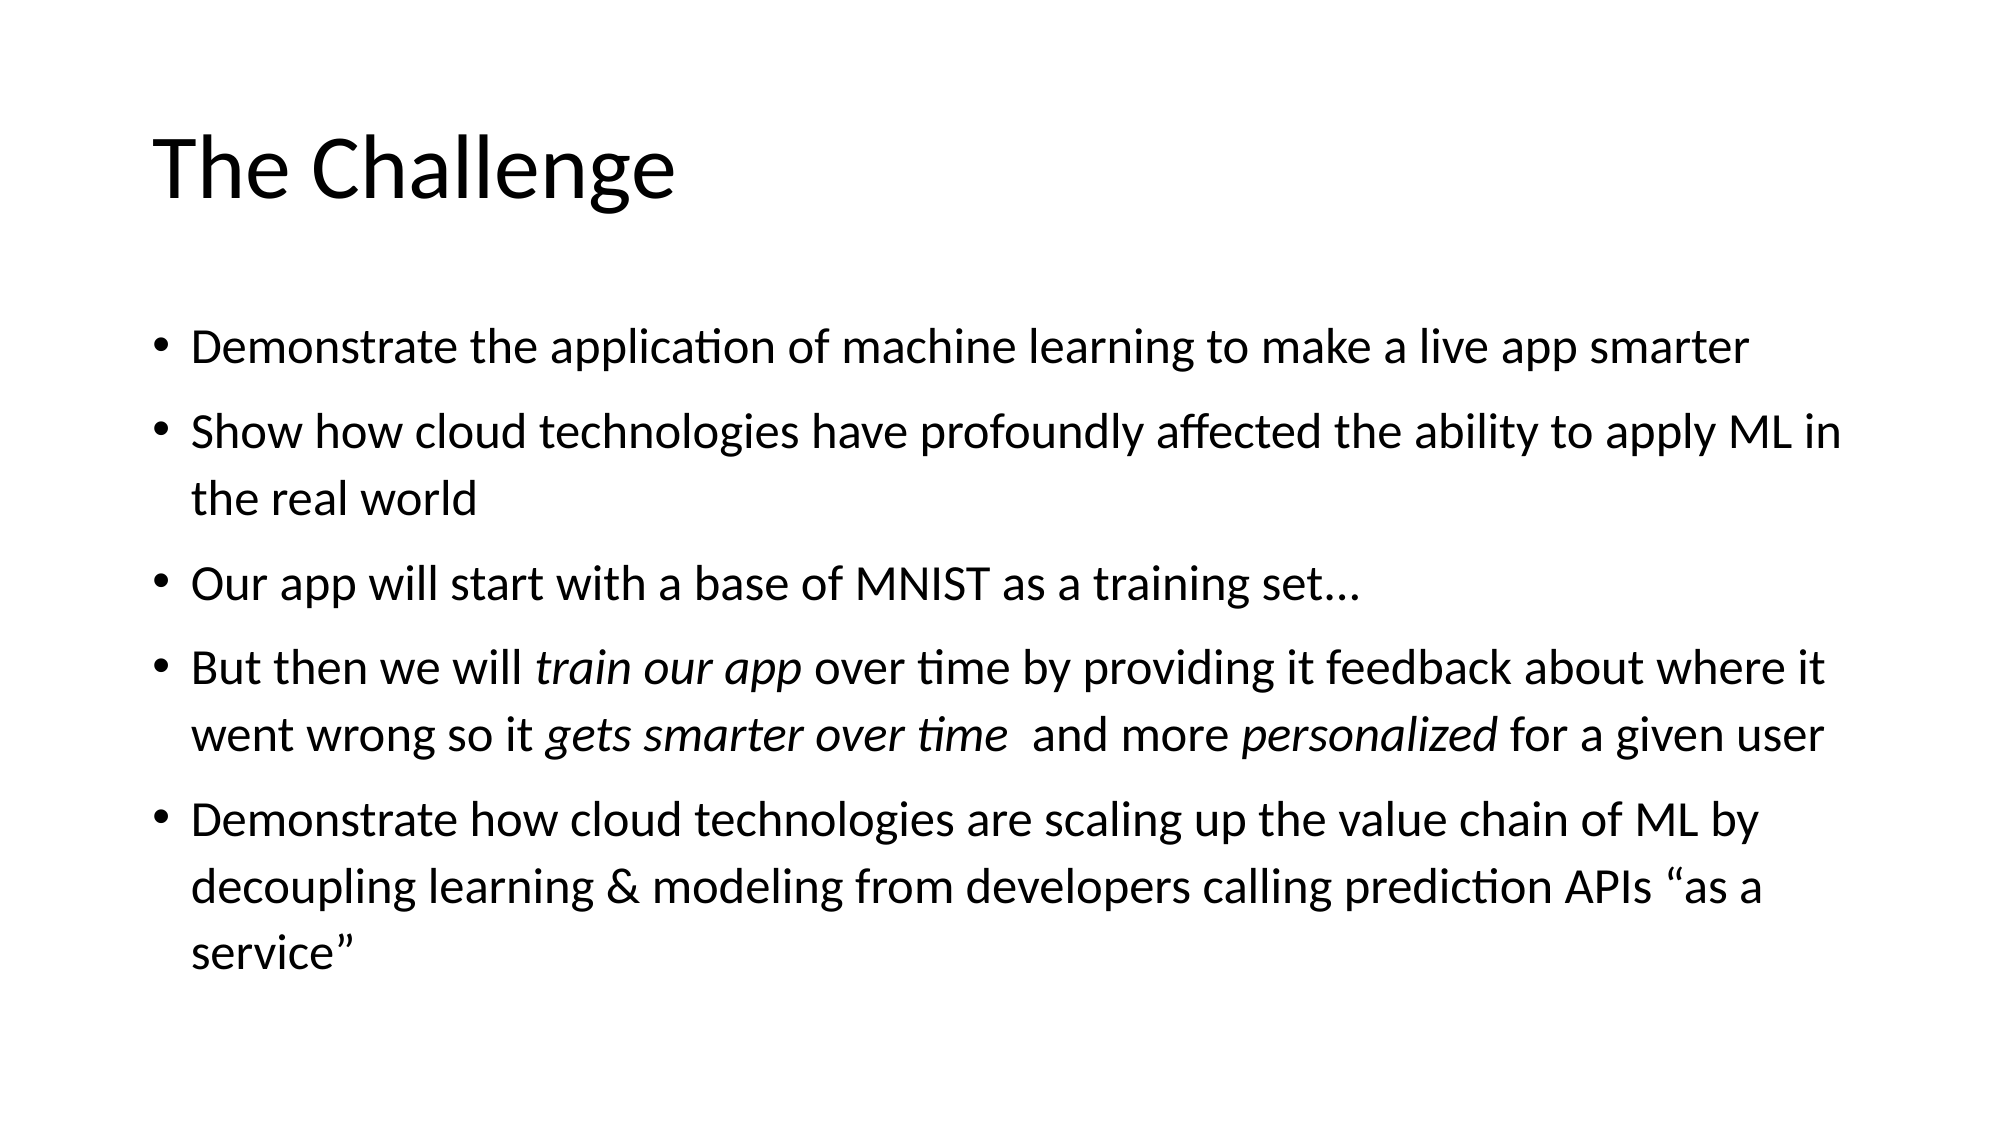

# The Challenge
Demonstrate the application of machine learning to make a live app smarter
Show how cloud technologies have profoundly affected the ability to apply ML in the real world
Our app will start with a base of MNIST as a training set...
But then we will train our app over time by providing it feedback about where it went wrong so it gets smarter over time  and more personalized for a given user
Demonstrate how cloud technologies are scaling up the value chain of ML by decoupling learning & modeling from developers calling prediction APIs “as a service”